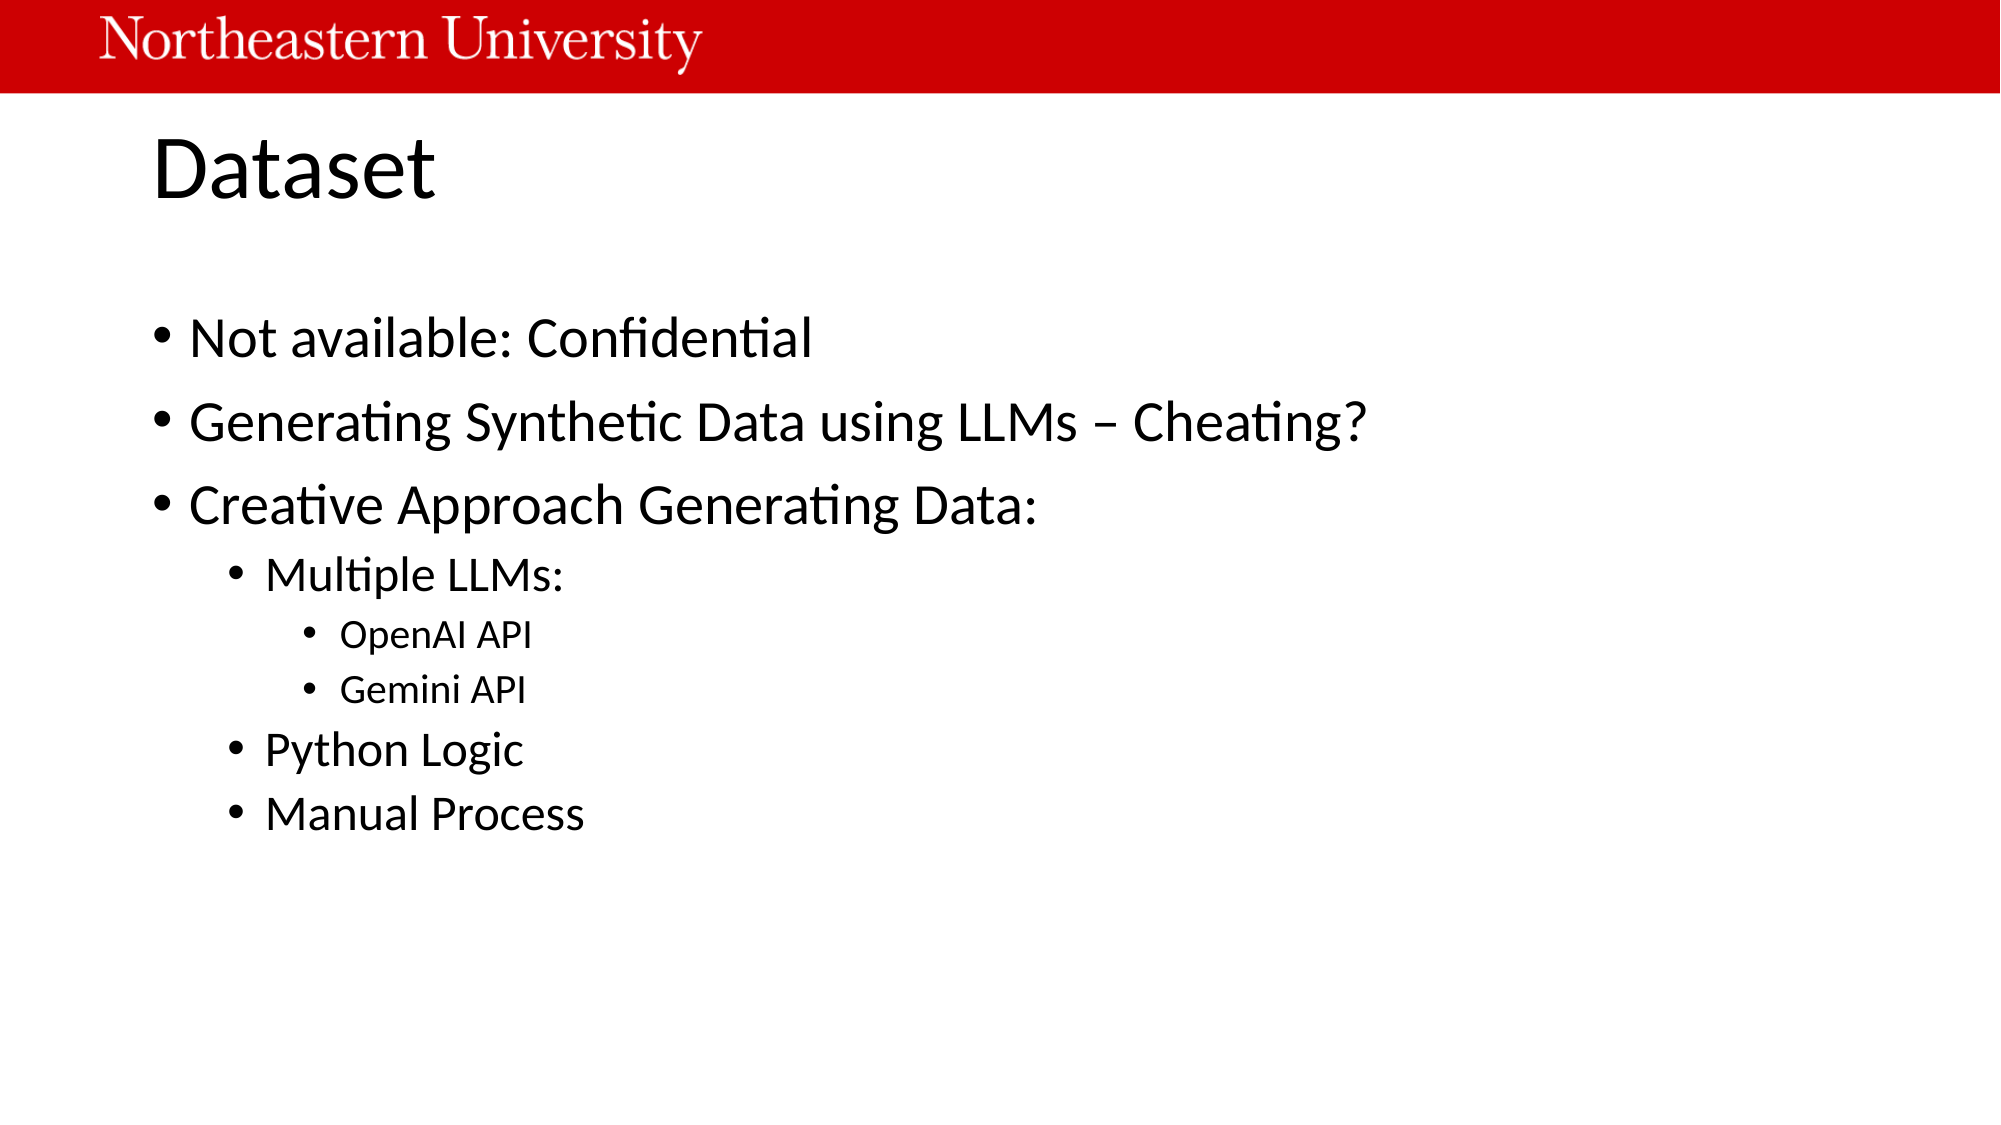

# Dataset
Not available: Confidential
Generating Synthetic Data using LLMs – Cheating?
Creative Approach Generating Data:
Multiple LLMs:
OpenAI API
Gemini API
Python Logic
Manual Process